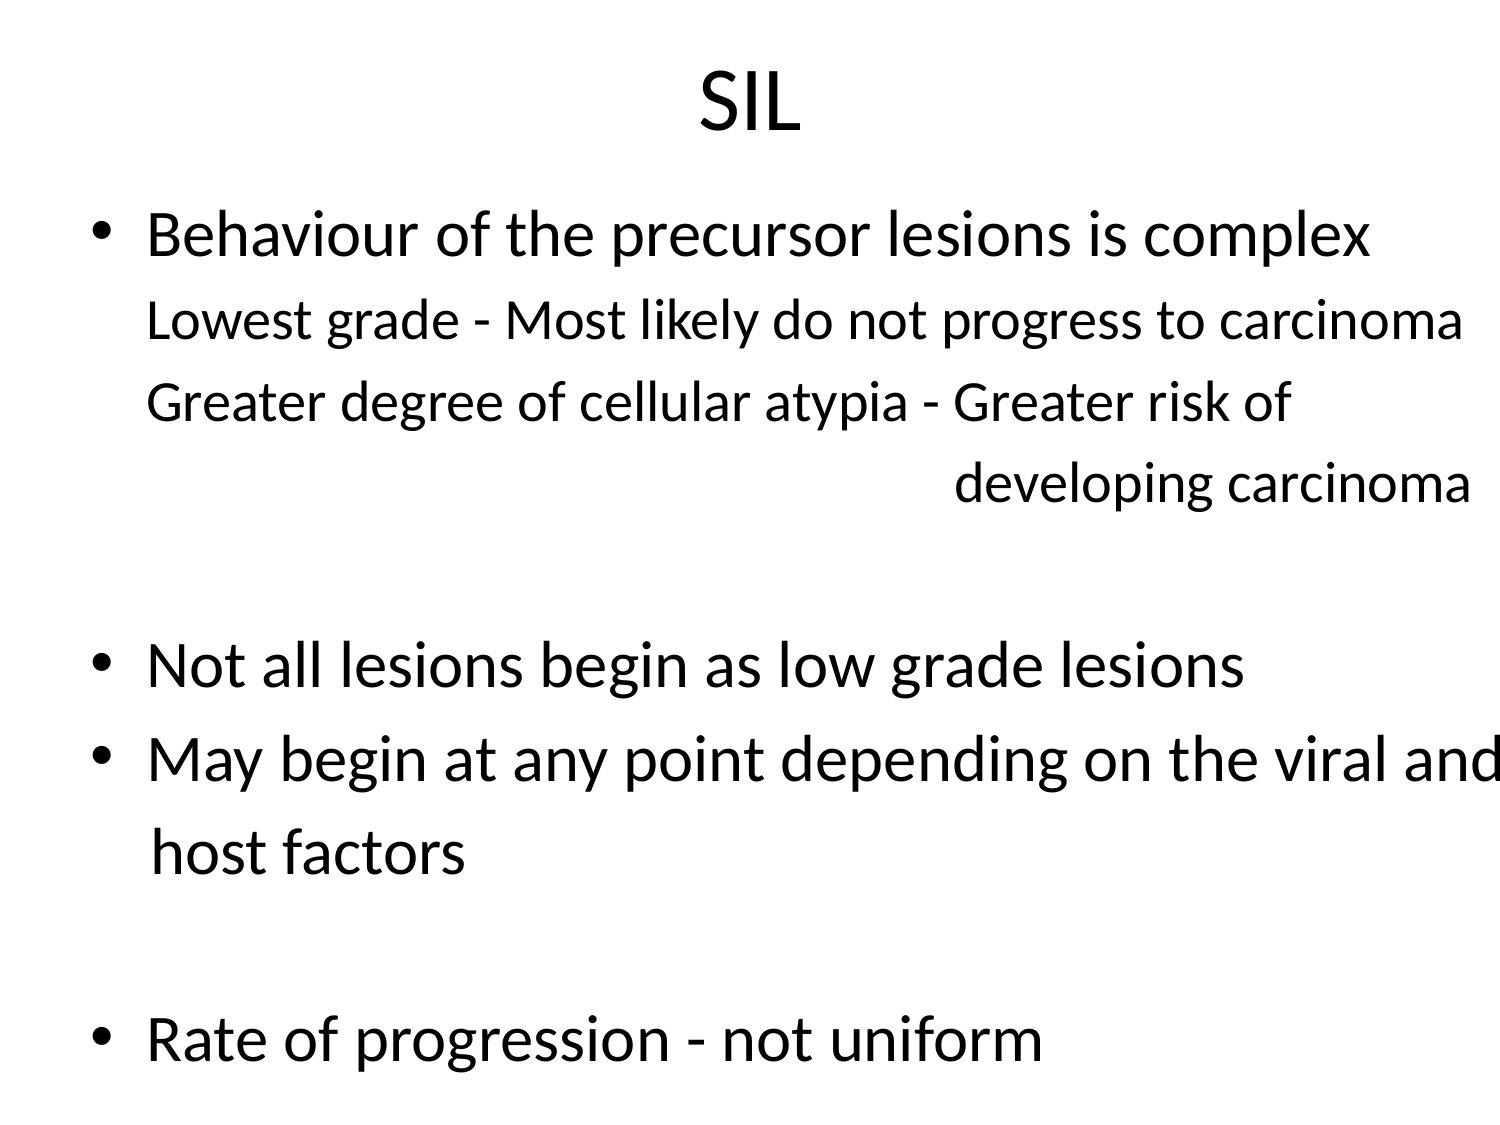

# SIL
Behaviour of the precursor lesions is complex
	Lowest grade - Most likely do not progress to carcinoma
	Greater degree of cellular atypia - Greater risk of
	                                                             developing carcinoma

Not all lesions begin as low grade lesions
May begin at any point depending on the viral and
    host factors

Rate of progression - not uniform